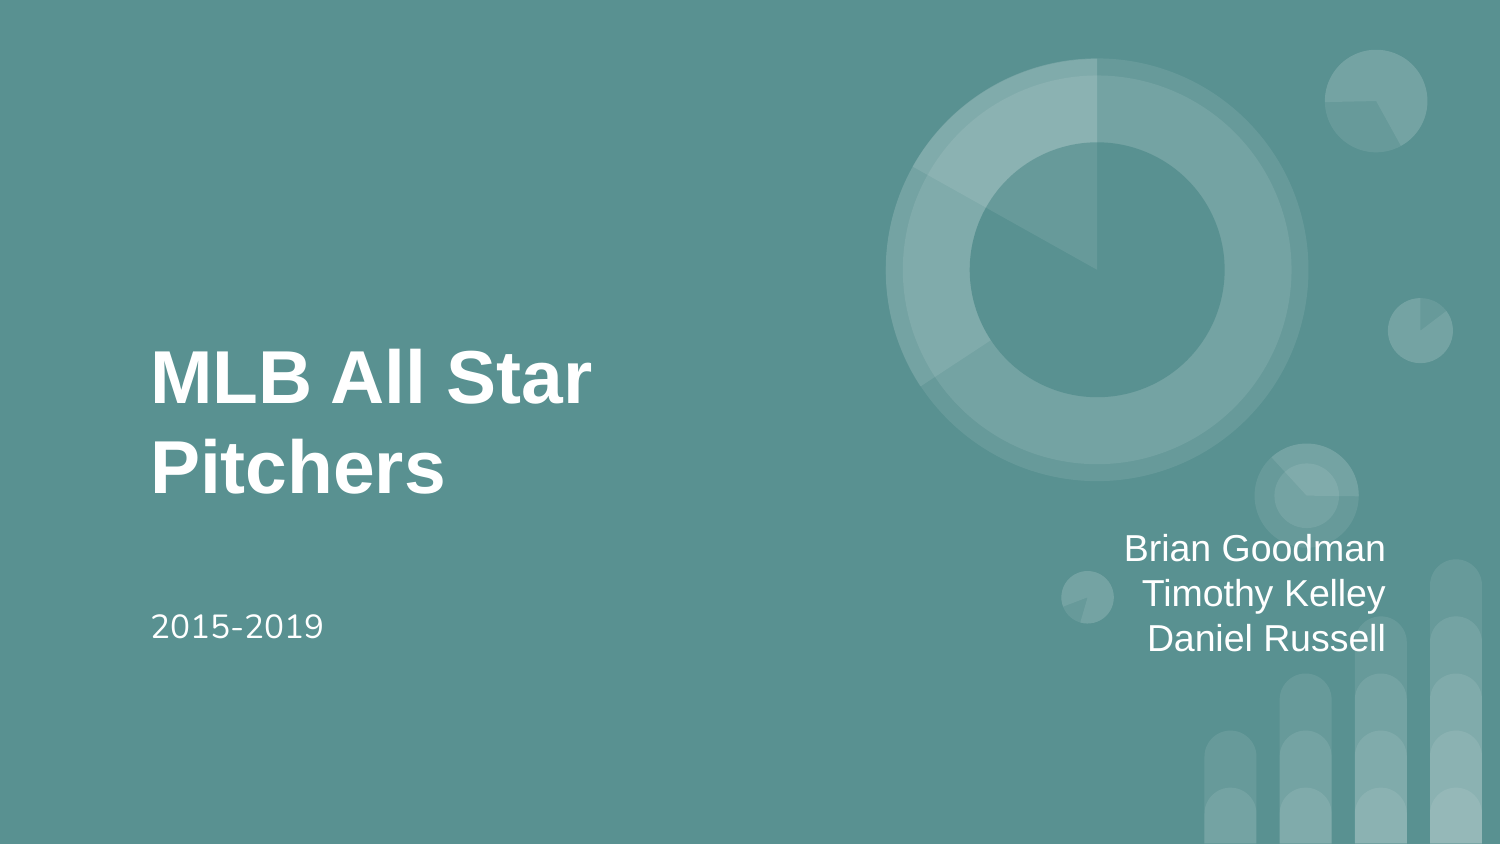

# MLB All Star Pitchers
Brian Goodman
Timothy Kelley
Daniel Russell
2015-2019